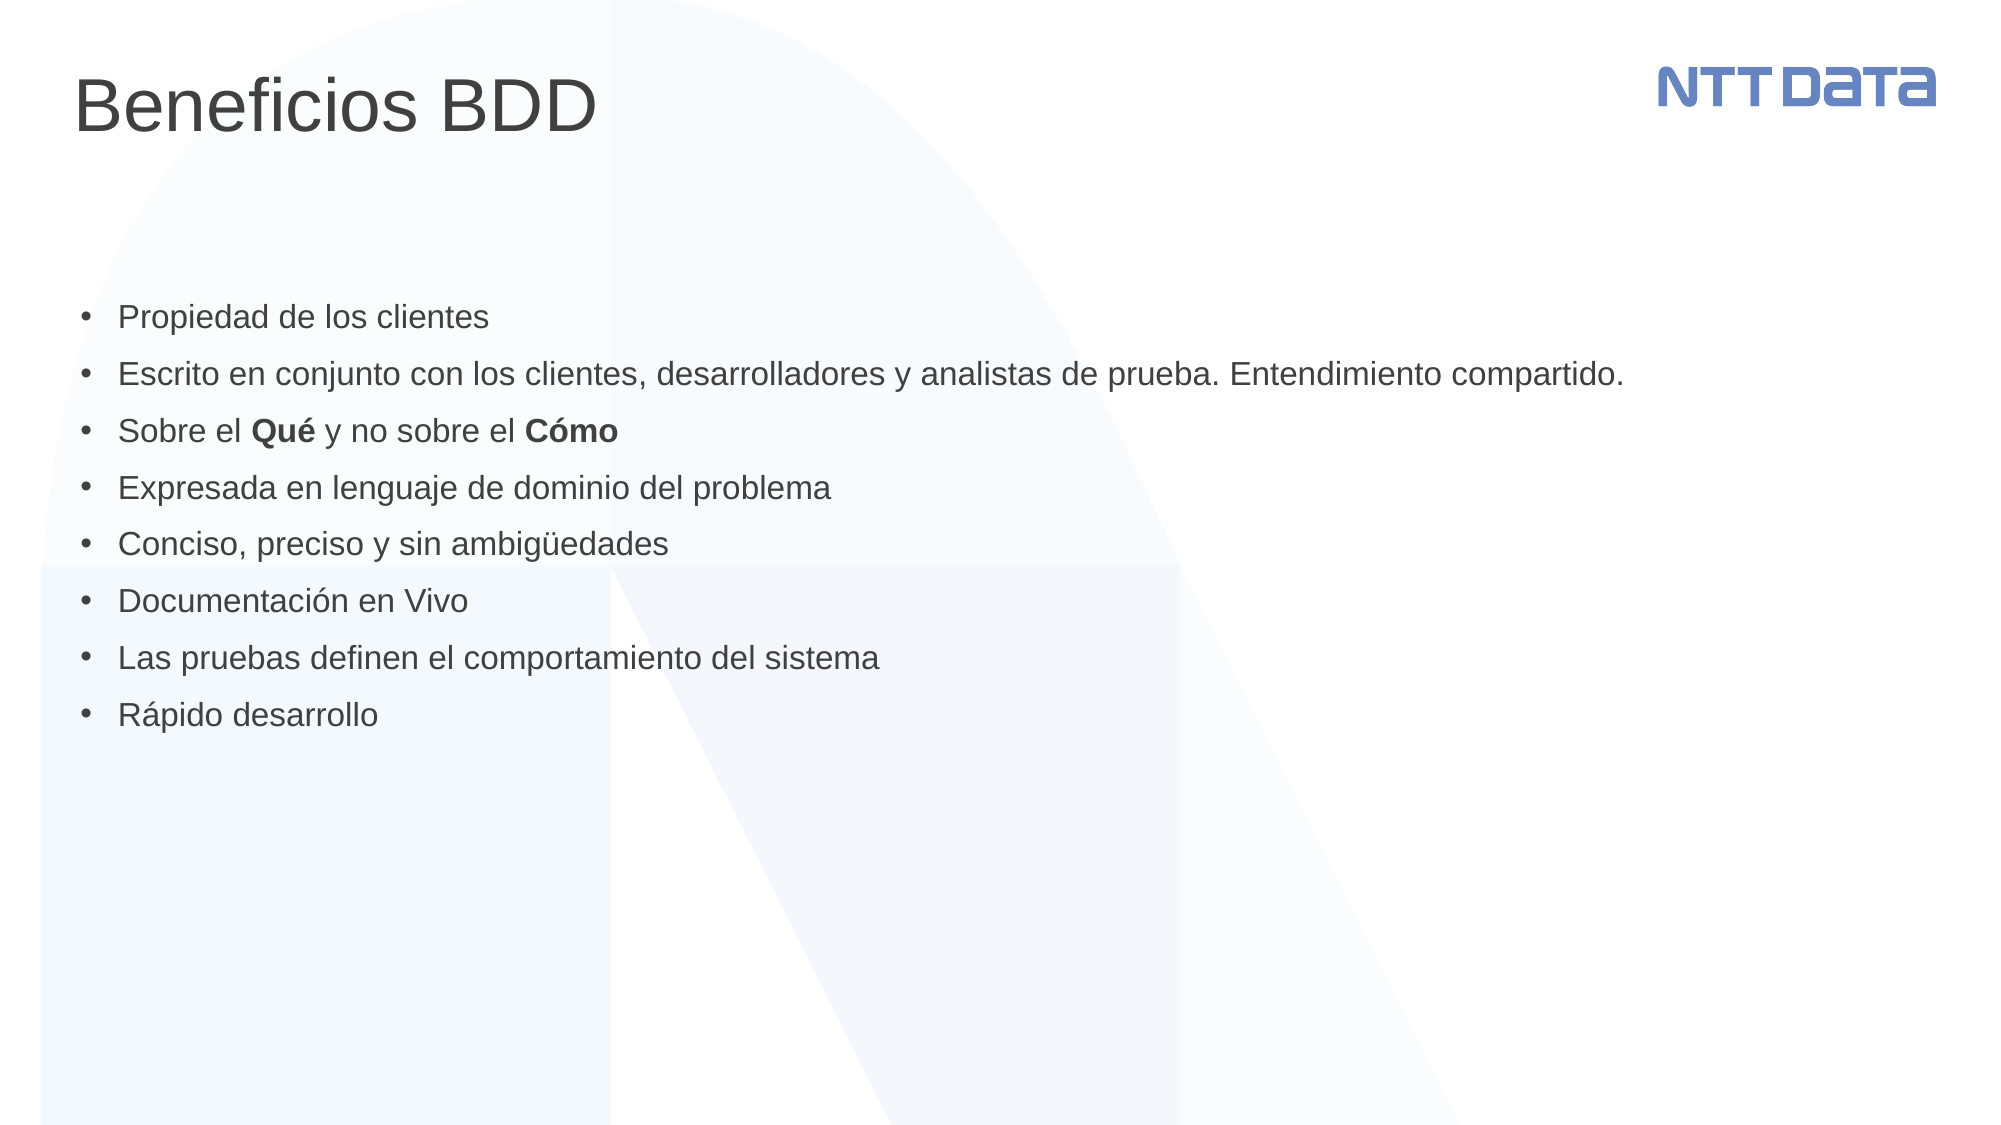

Beneficios BDD
Propiedad de los clientes
Escrito en conjunto con los clientes, desarrolladores y analistas de prueba. Entendimiento compartido.
Sobre el Qué y no sobre el Cómo
Expresada en lenguaje de dominio del problema
Conciso, preciso y sin ambigüedades
Documentación en Vivo
Las pruebas definen el comportamiento del sistema
Rápido desarrollo